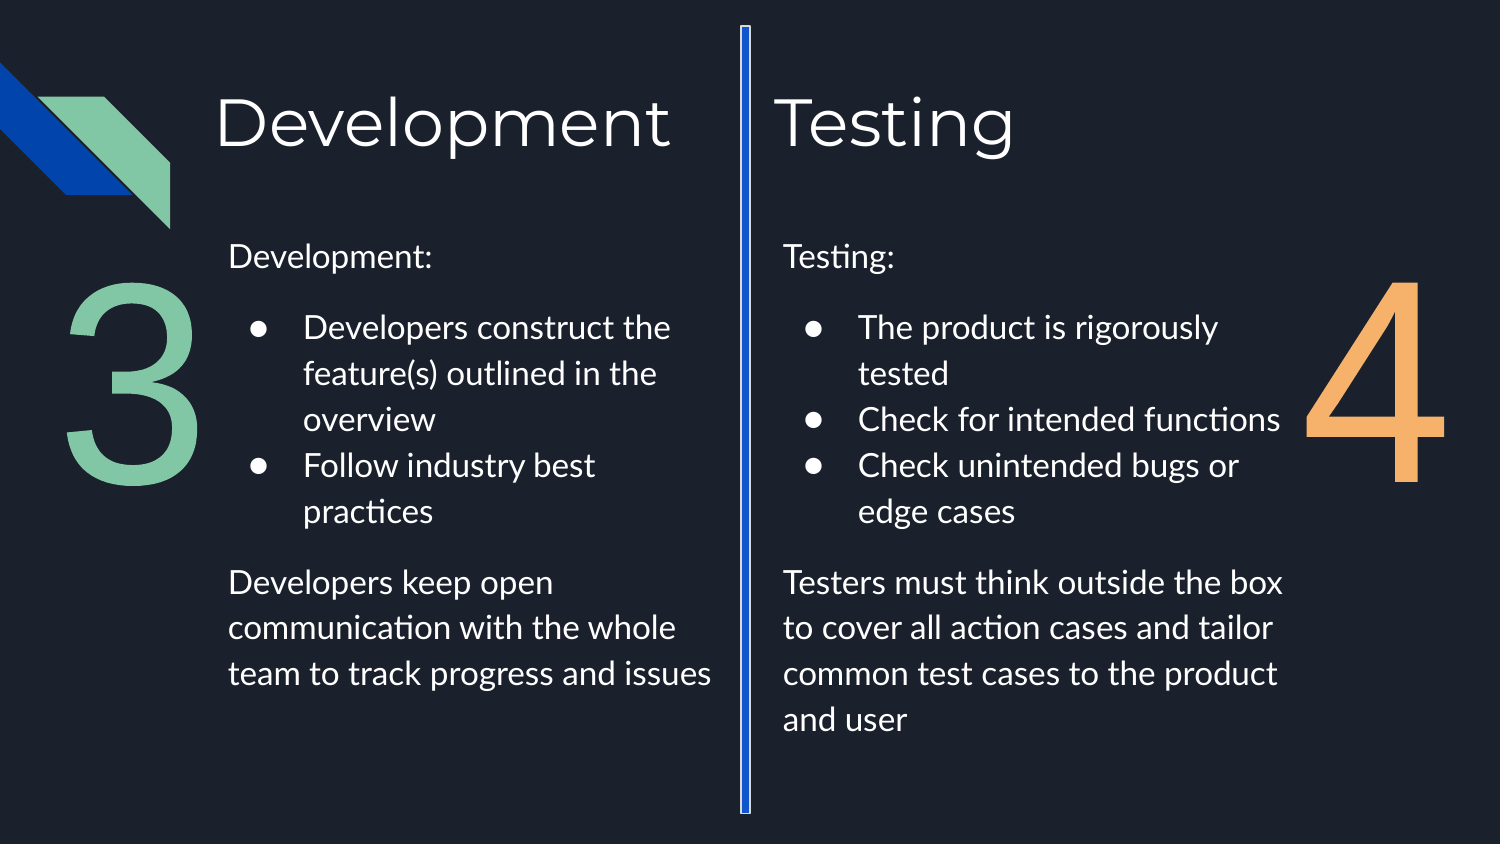

# Development
Testing
Development:
Developers construct the feature(s) outlined in the overview
Follow industry best practices
Developers keep open communication with the whole team to track progress and issues
Testing:
The product is rigorously tested
Check for intended functions
Check unintended bugs or edge cases
Testers must think outside the box to cover all action cases and tailor common test cases to the product and user
3
4